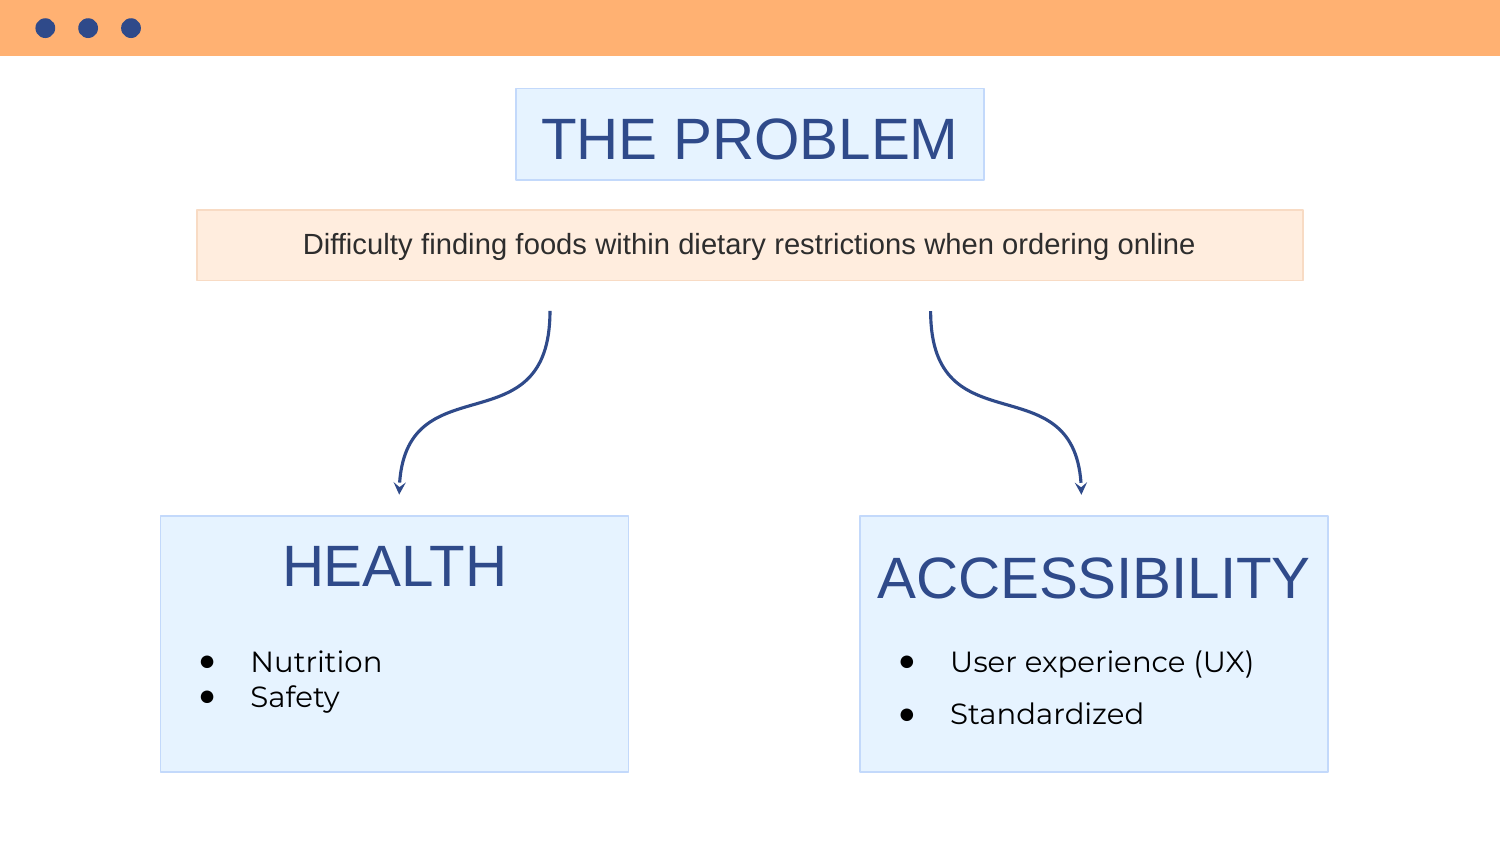

THE PROBLEM

Difficulty finding foods within dietary restrictions when ordering online
HEALTH

ACCESSIBILITY
User experience (UX)
Standardized
Nutrition
Safety